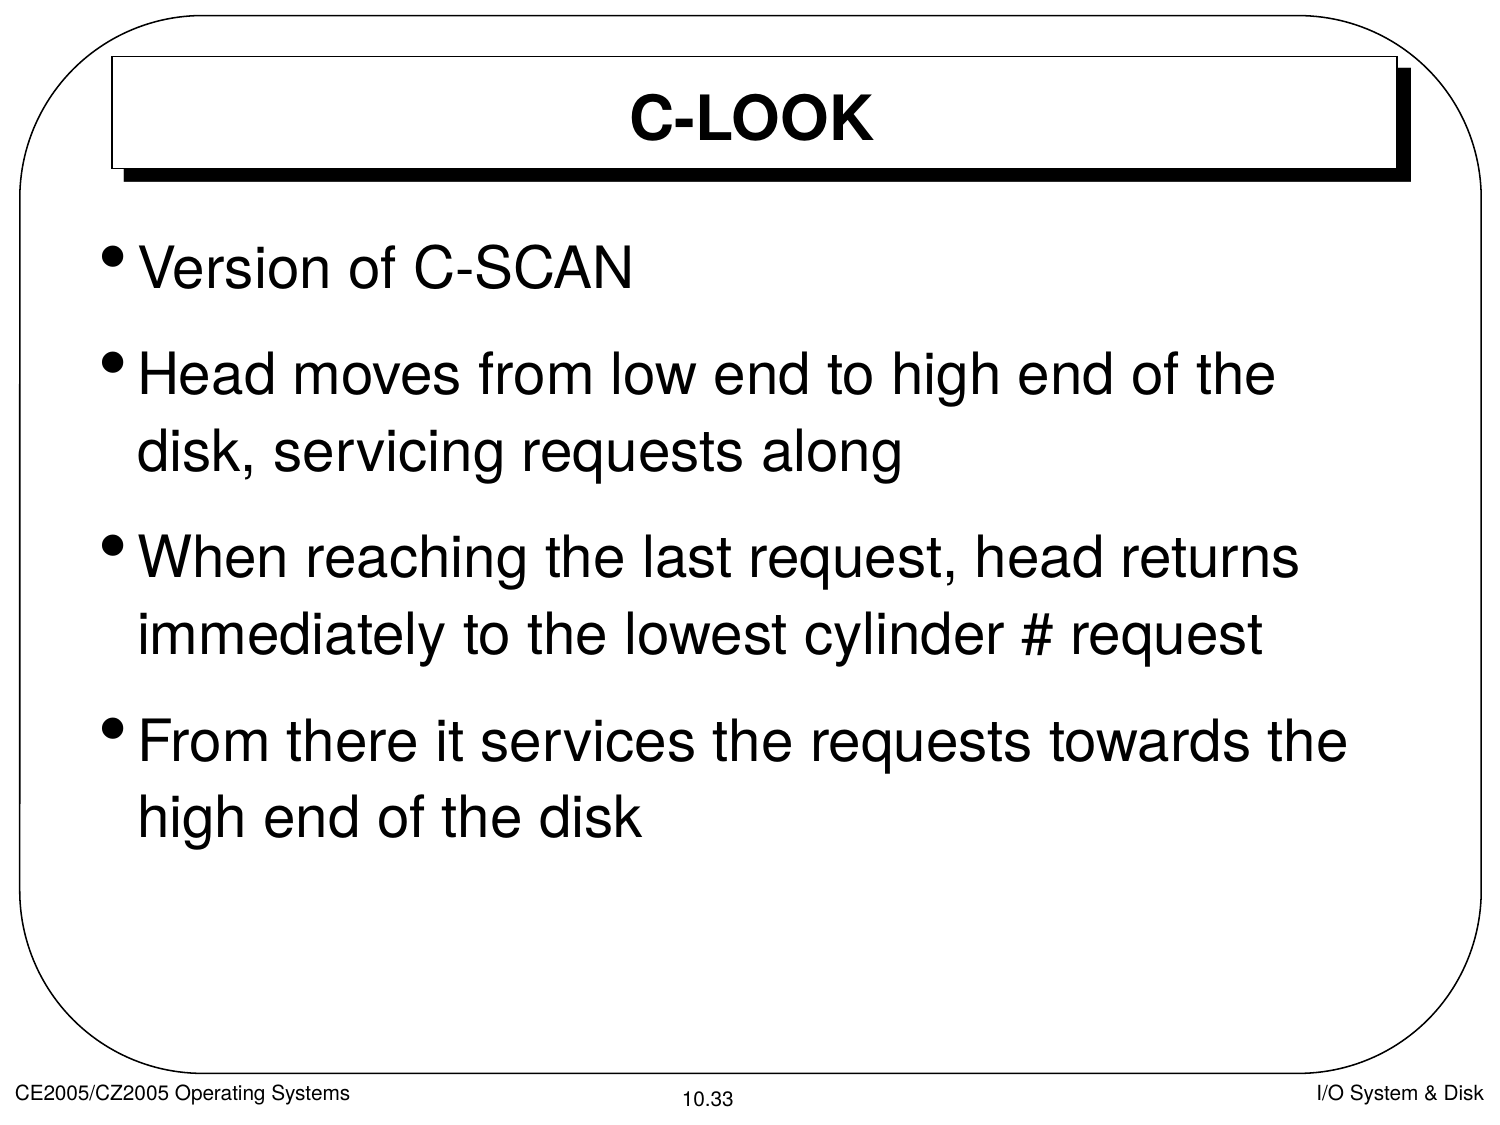

# C-LOOK
Version of C-SCAN
Head moves from low end to high end of the disk, servicing requests along
When reaching the last request, head returns immediately to the lowest cylinder # request
From there it services the requests towards the high end of the disk